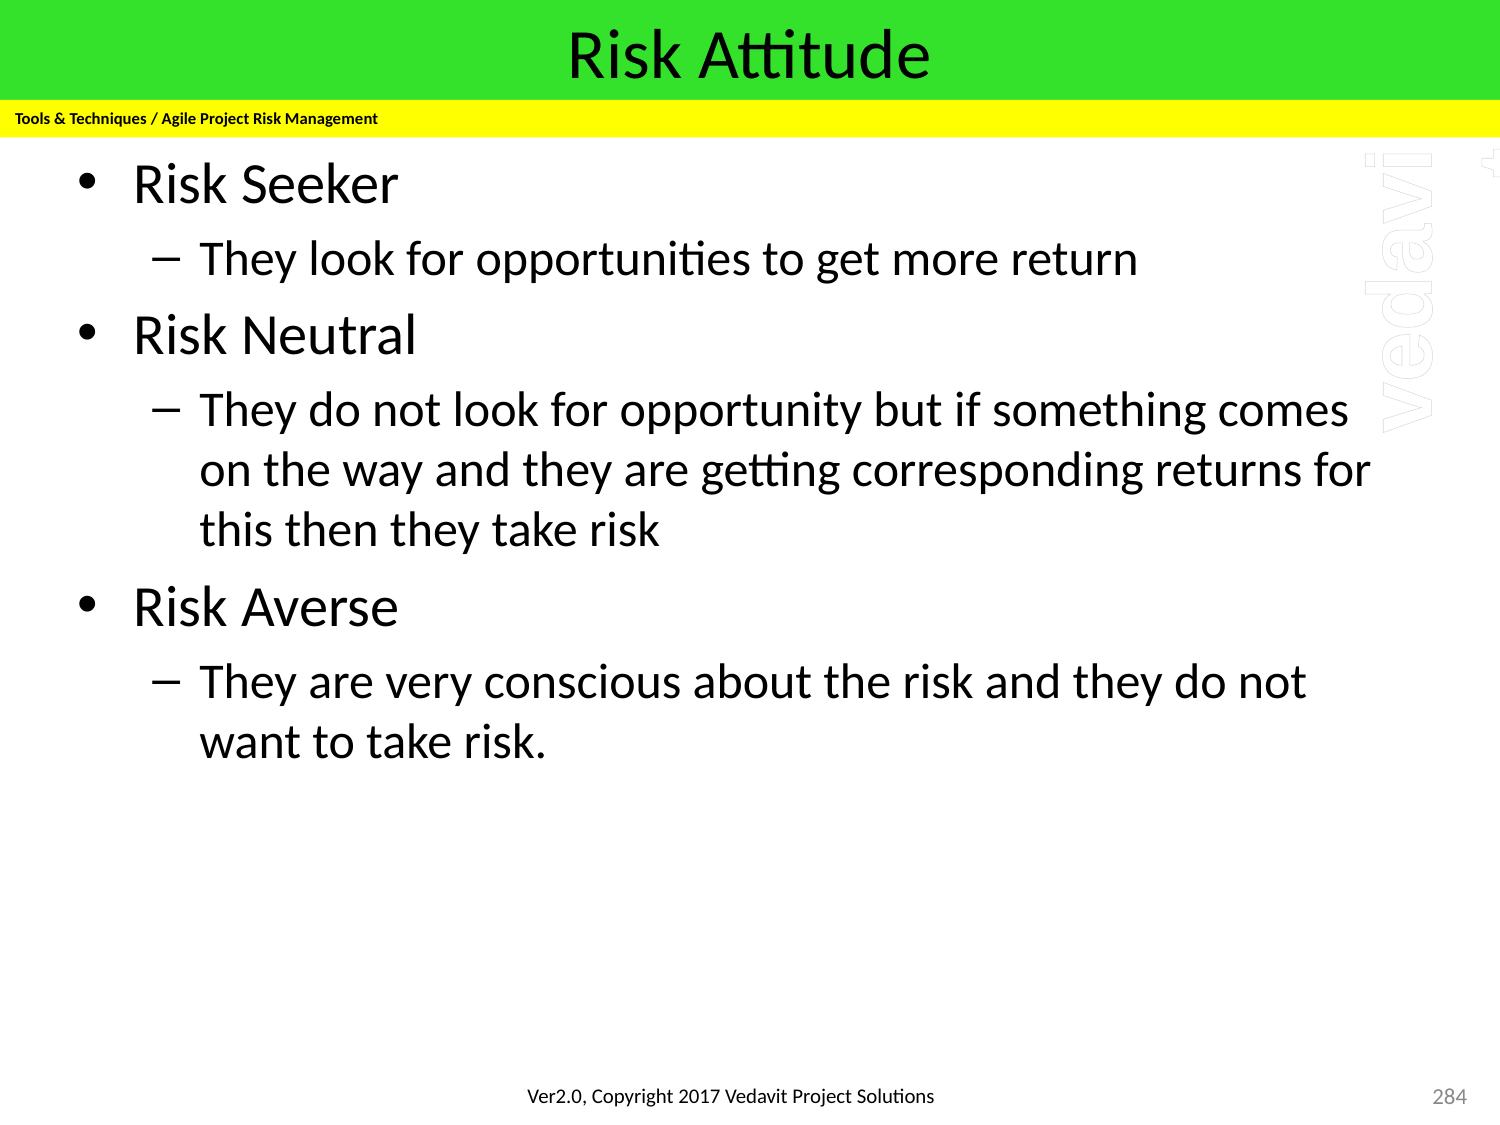

# Risk Attitude
Tools & Techniques / Agile Project Risk Management

Risk Seeker
They look for opportunities to get more return
Risk Neutral
They do not look for opportunity but if something comes on the way and they are getting corresponding returns for this then they take risk
Risk Averse
They are very conscious about the risk and they do not want to take risk.
284